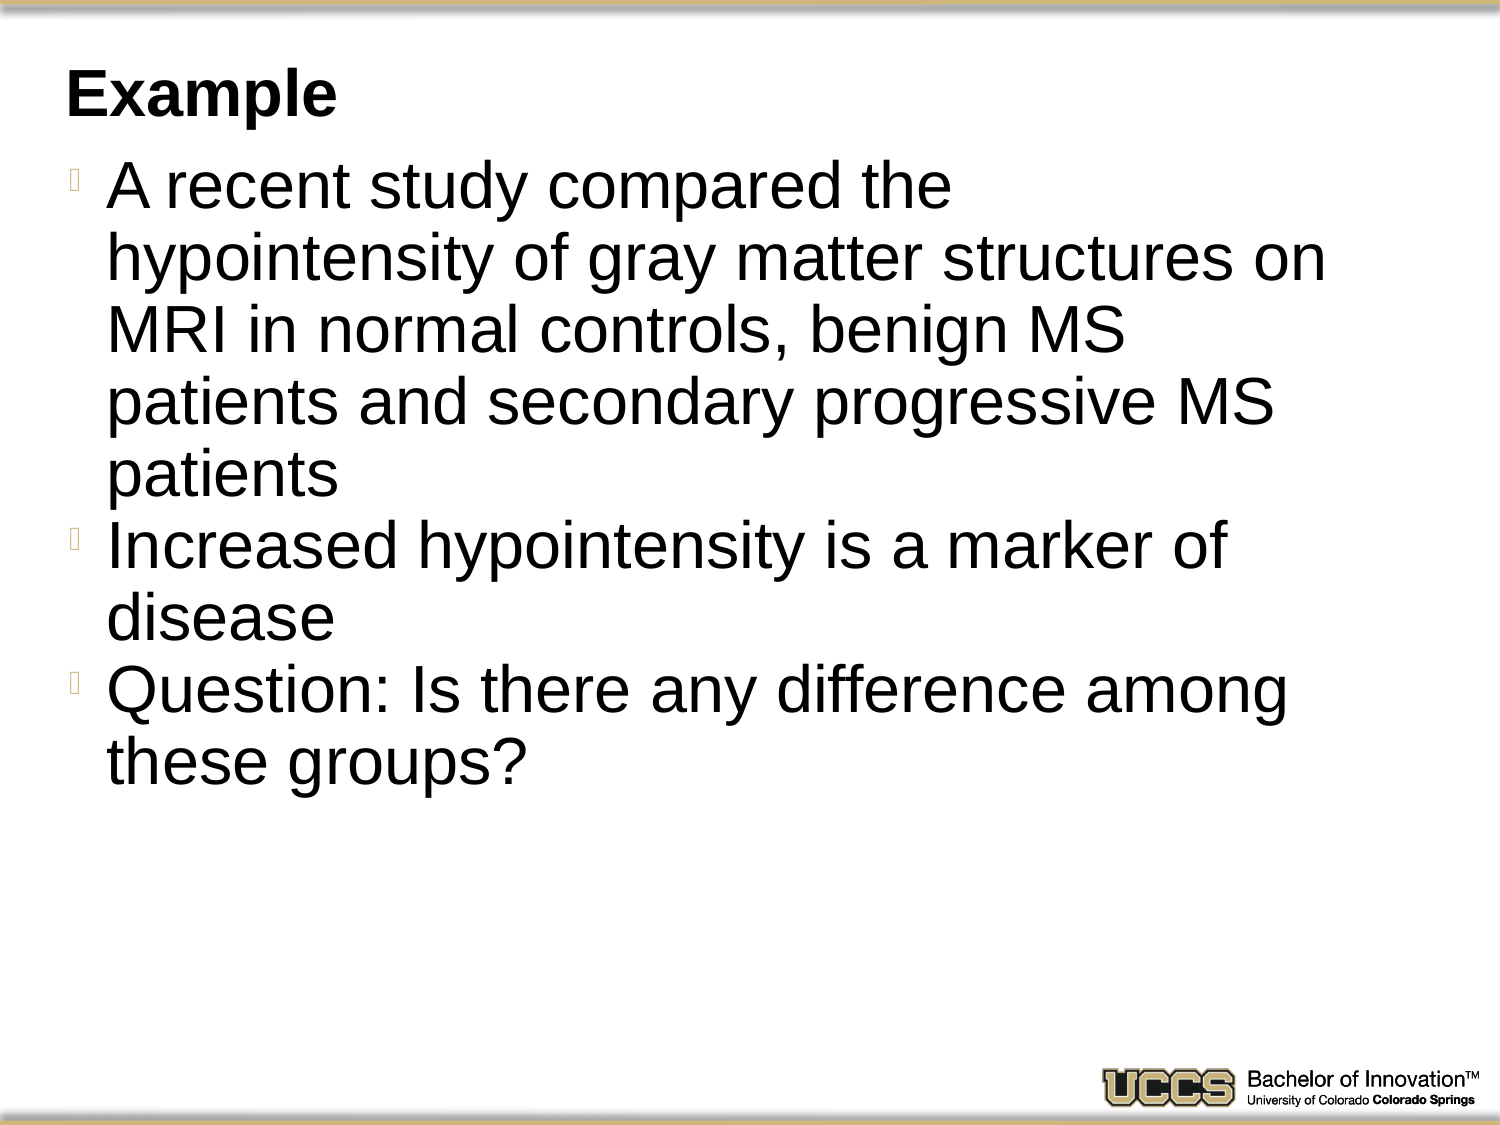

# Example
A recent study compared the hypointensity of gray matter structures on MRI in normal controls, benign MS patients and secondary progressive MS patients
Increased hypointensity is a marker of disease
Question: Is there any difference among these groups?